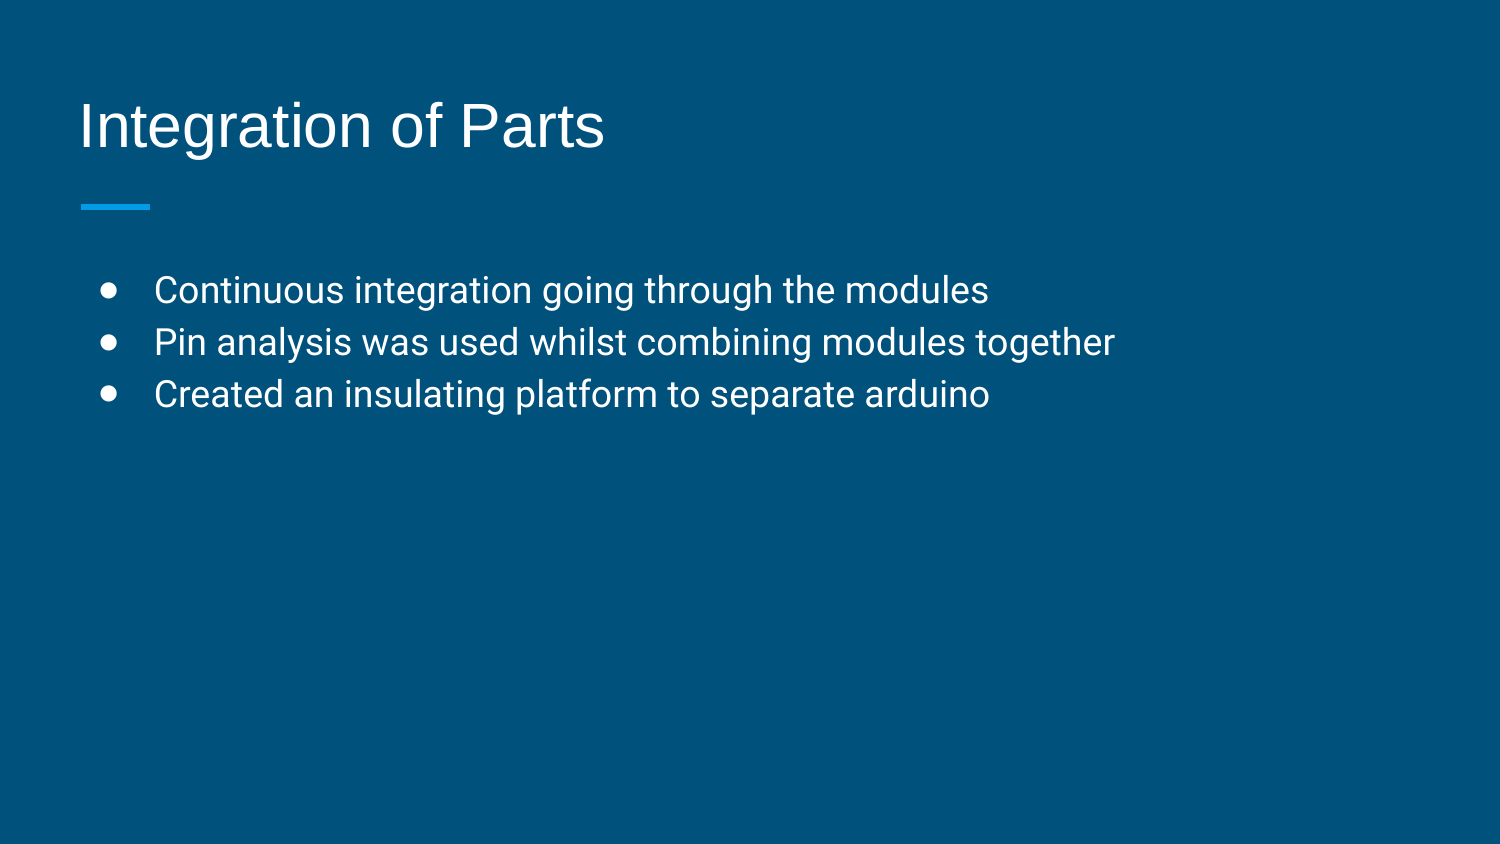

# Integration of Parts
Continuous integration going through the modules
Pin analysis was used whilst combining modules together
Created an insulating platform to separate arduino